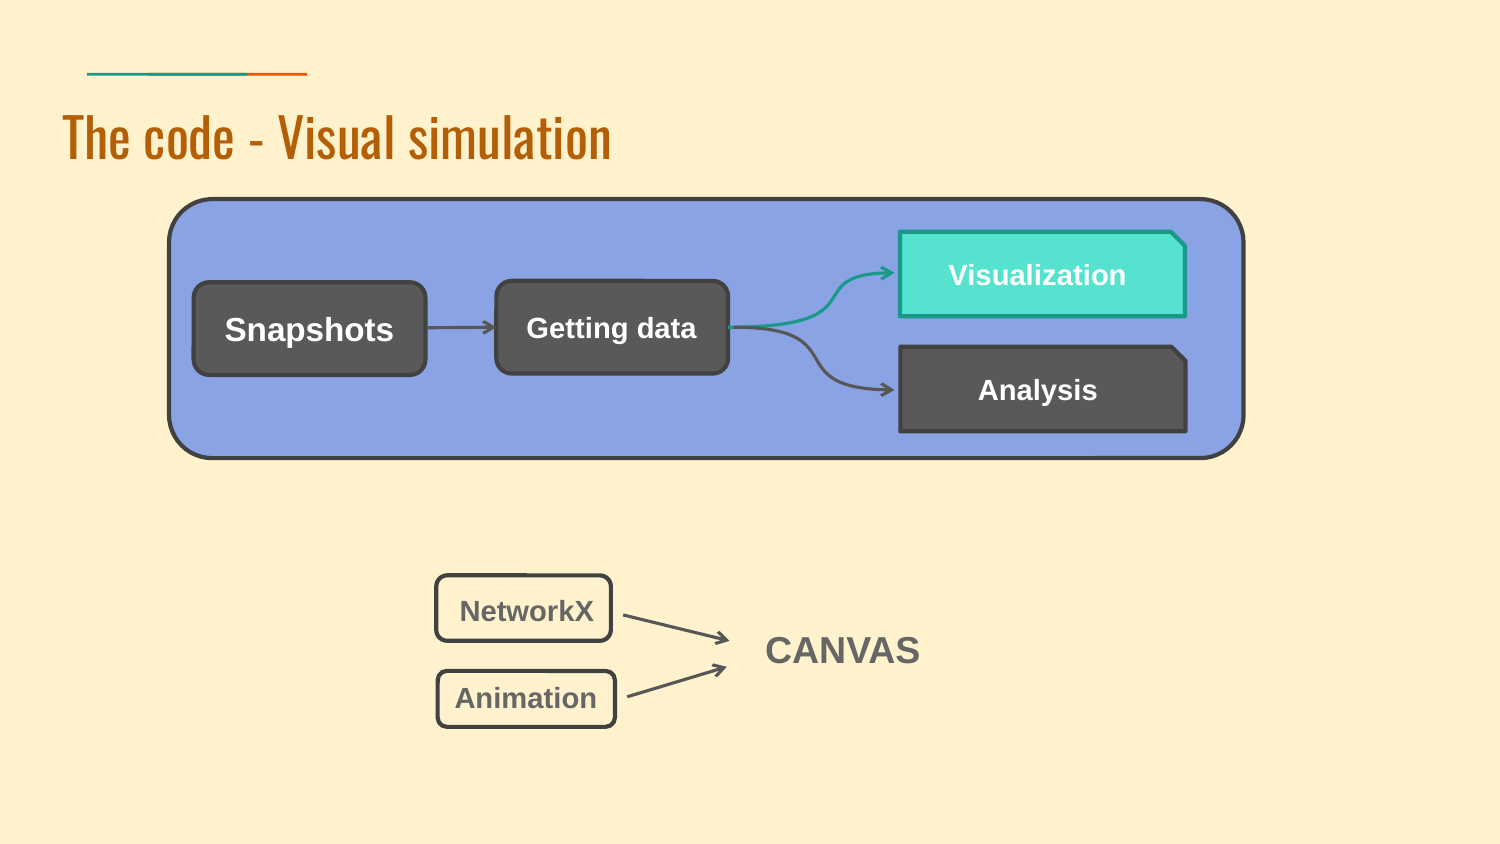

# The code - Visual simulation

Visualization

Snapshots
Getting data

Analysis

NetworkX
CANVAS

Animation